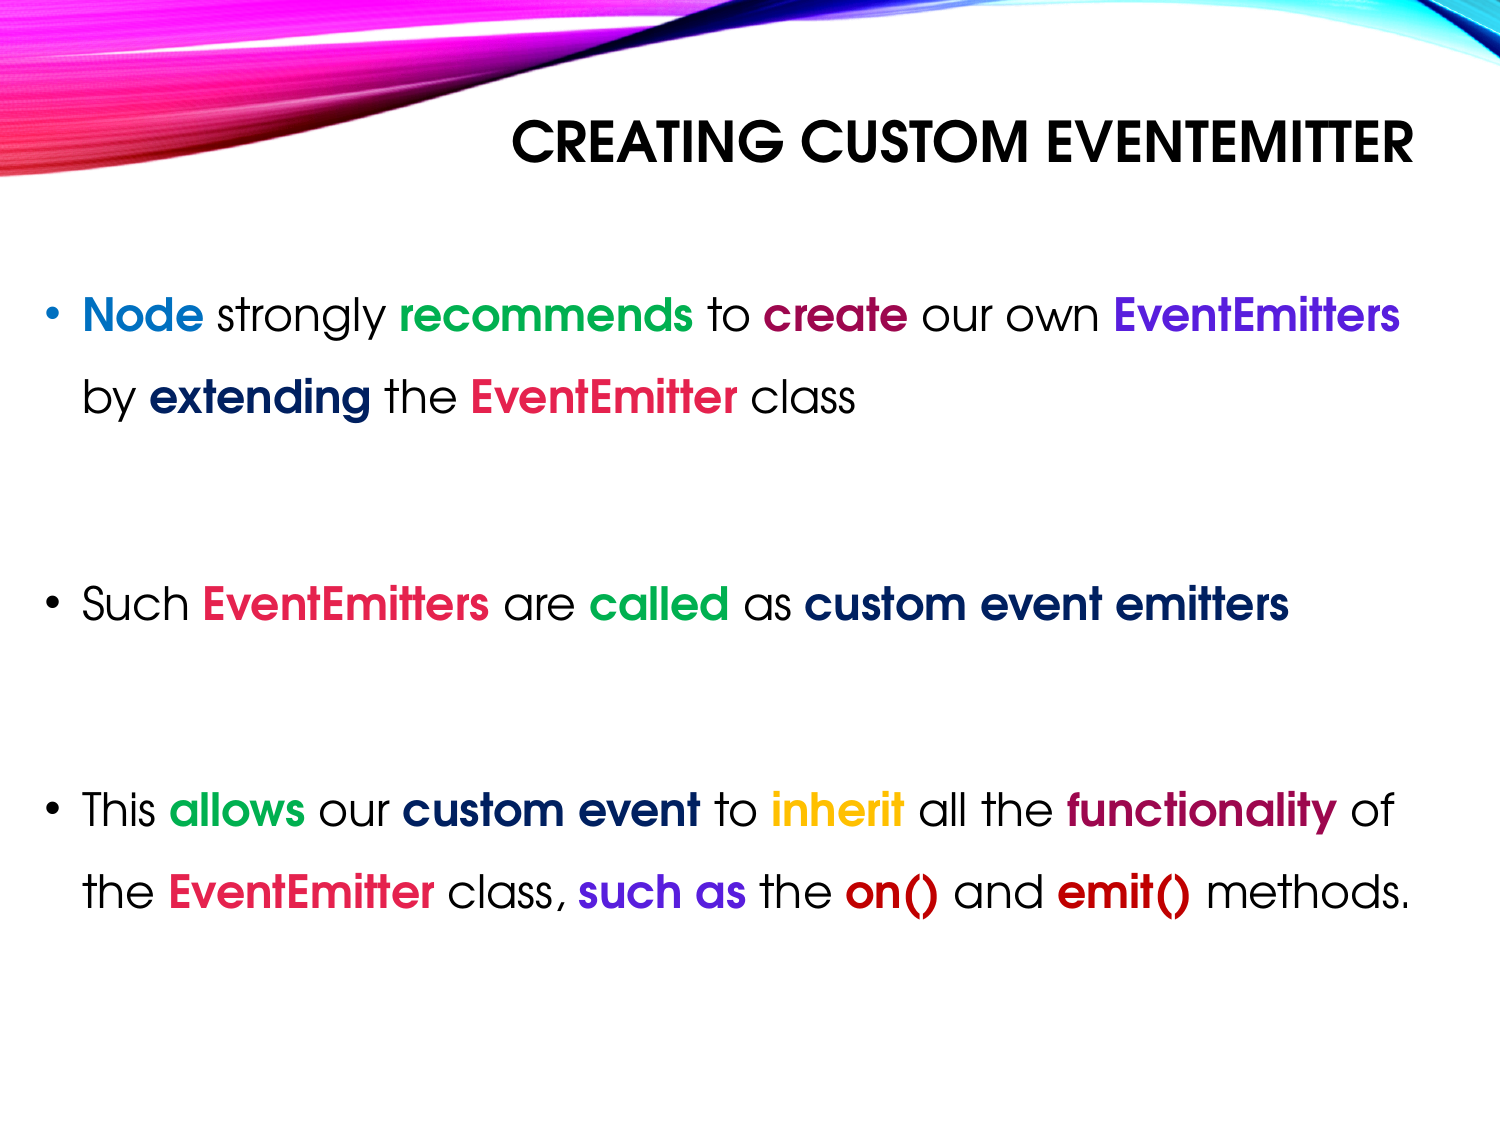

# Creating custom eventemitter
Node strongly recommends to create our own EventEmitters by extending the EventEmitter class

Such EventEmitters are called as custom event emitters

This allows our custom event to inherit all the functionality of the EventEmitter class, such as the on() and emit() methods.